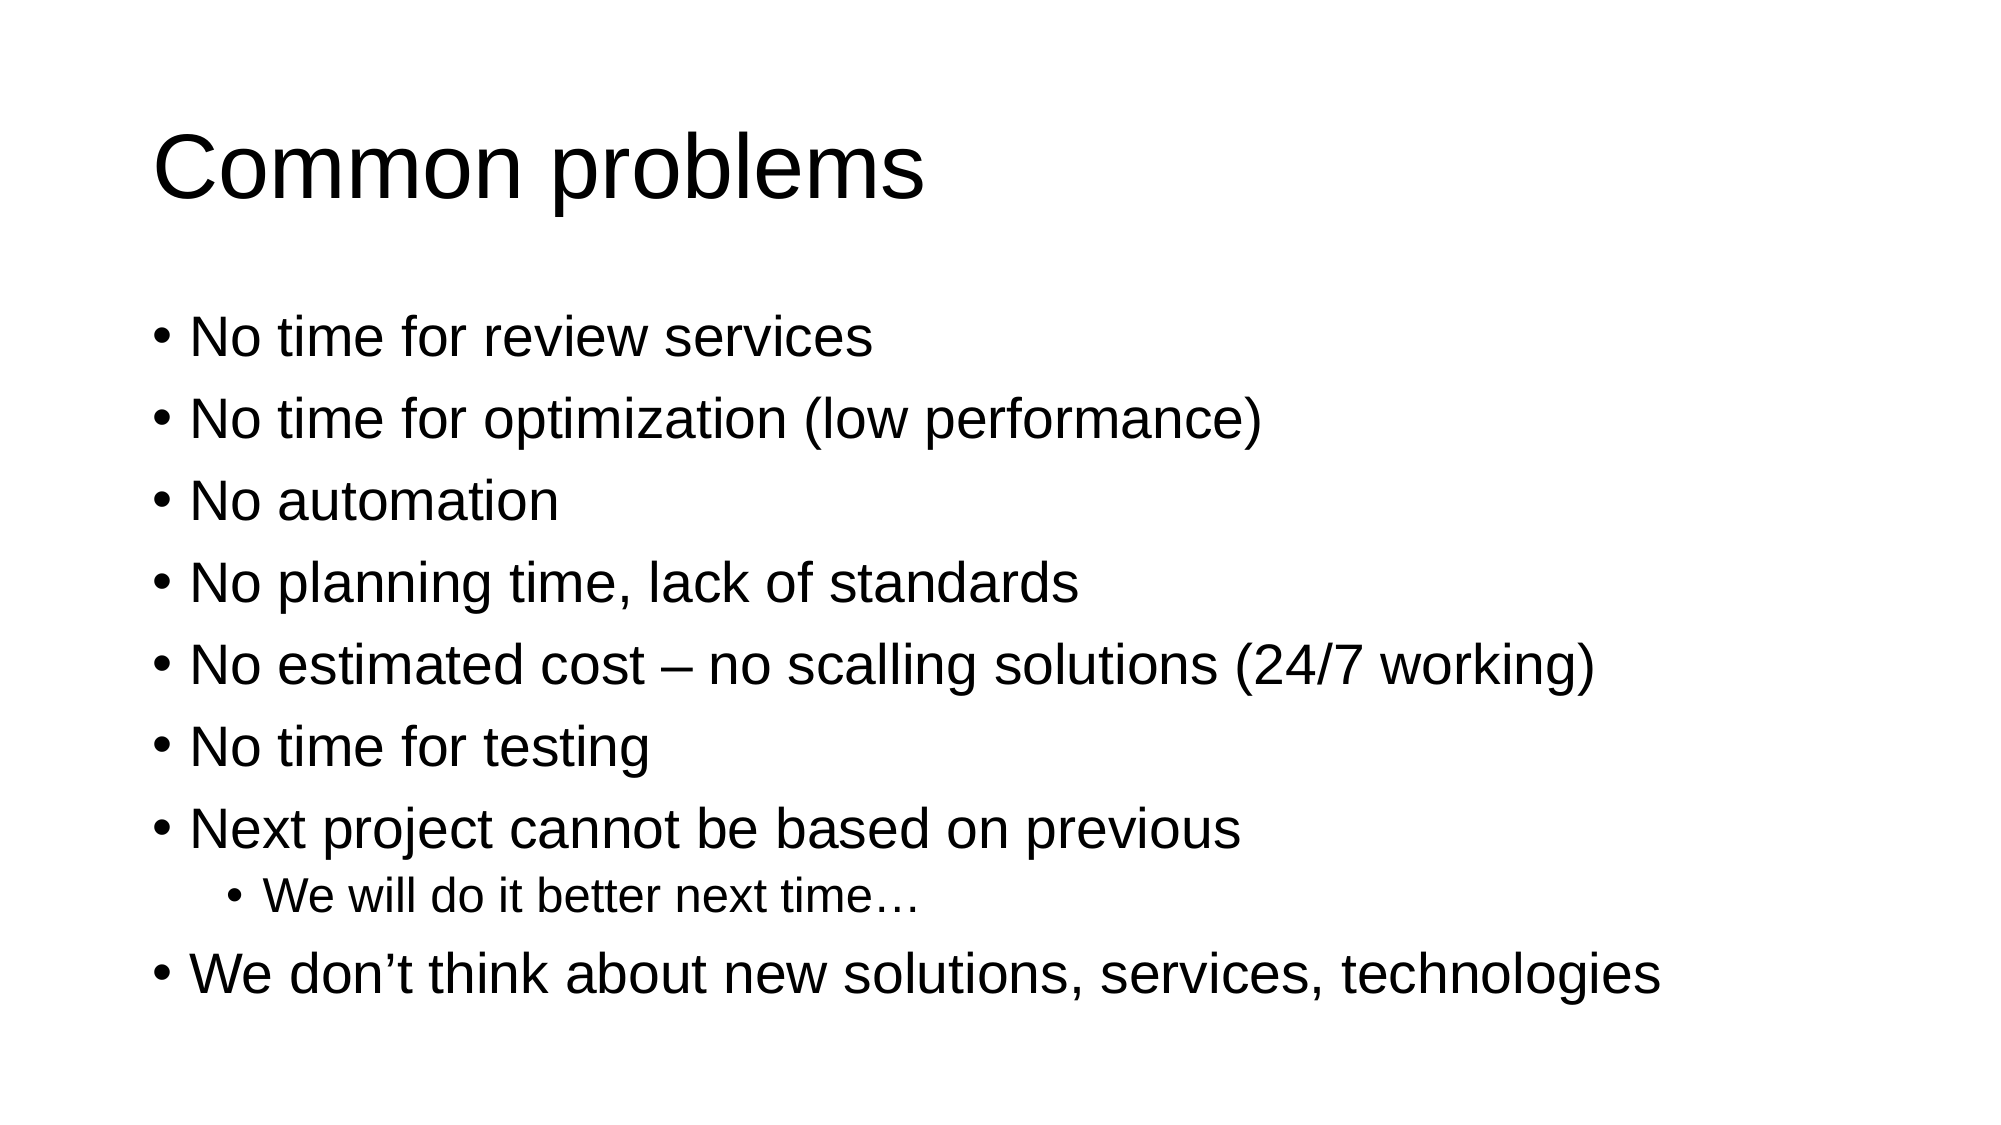

# Common problems
No time for review services
No time for optimization (low performance)
No automation
No planning time, lack of standards
No estimated cost – no scalling solutions (24/7 working)
No time for testing
Next project cannot be based on previous
We will do it better next time…
We don’t think about new solutions, services, technologies